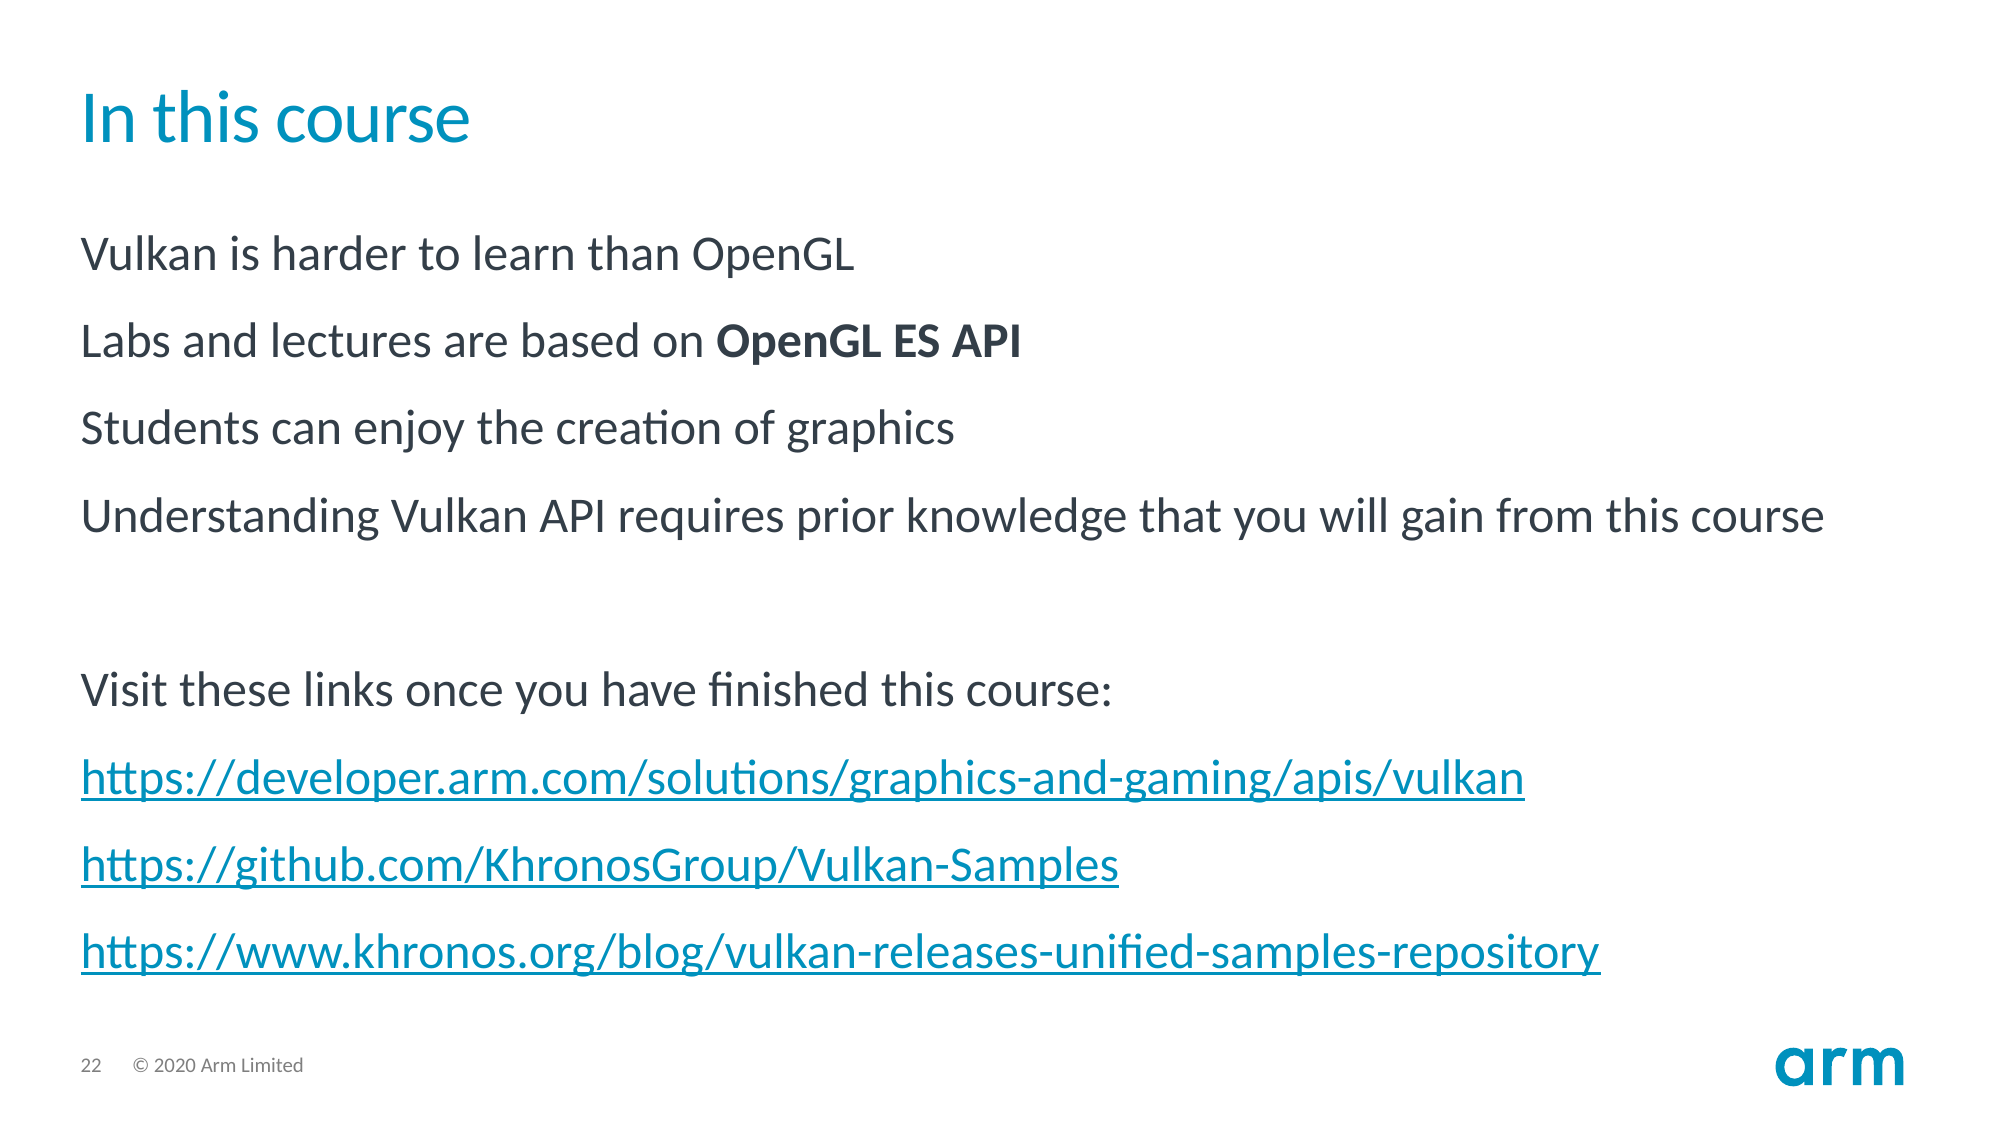

# In this course
Vulkan is harder to learn than OpenGL
Labs and lectures are based on OpenGL ES API
Students can enjoy the creation of graphics
Understanding Vulkan API requires prior knowledge that you will gain from this course

Visit these links once you have finished this course:
https://developer.arm.com/solutions/graphics-and-gaming/apis/vulkan
https://github.com/KhronosGroup/Vulkan-Samples
https://www.khronos.org/blog/vulkan-releases-unified-samples-repository